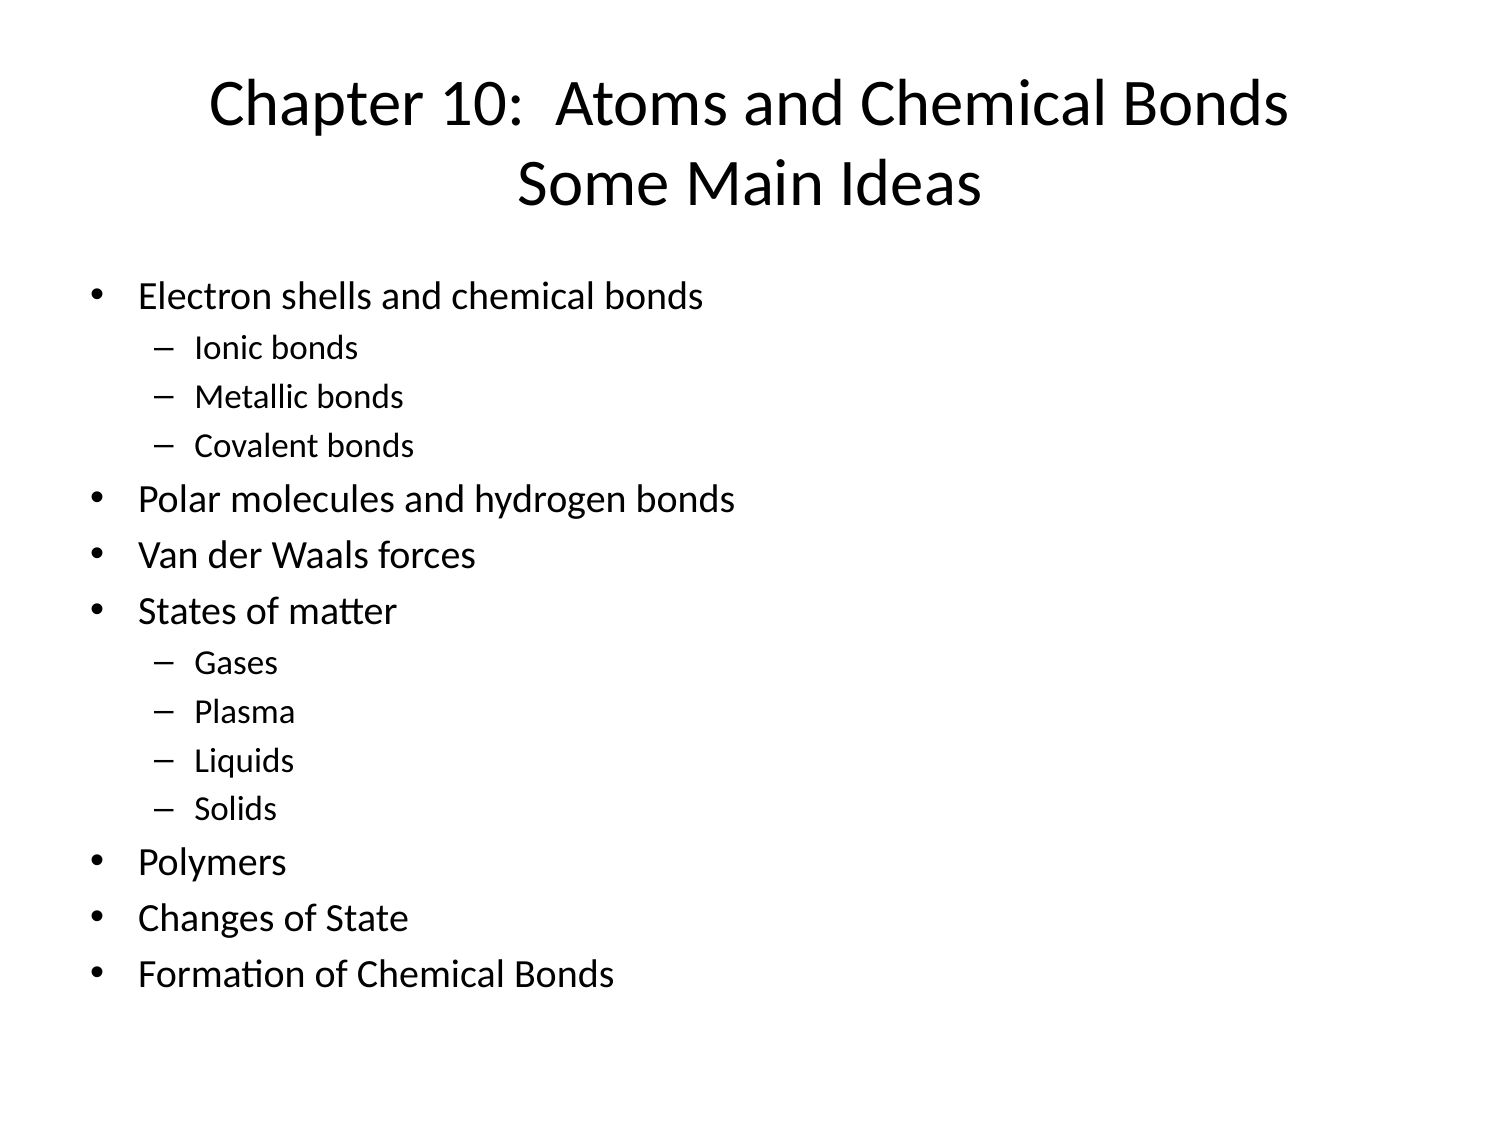

# Chapter 10:  Atoms and Chemical Bonds Some Main Ideas
Electron shells and chemical bonds
Ionic bonds
Metallic bonds
Covalent bonds
Polar molecules and hydrogen bonds
Van der Waals forces
States of matter
Gases
Plasma
Liquids
Solids
Polymers
Changes of State
Formation of Chemical Bonds